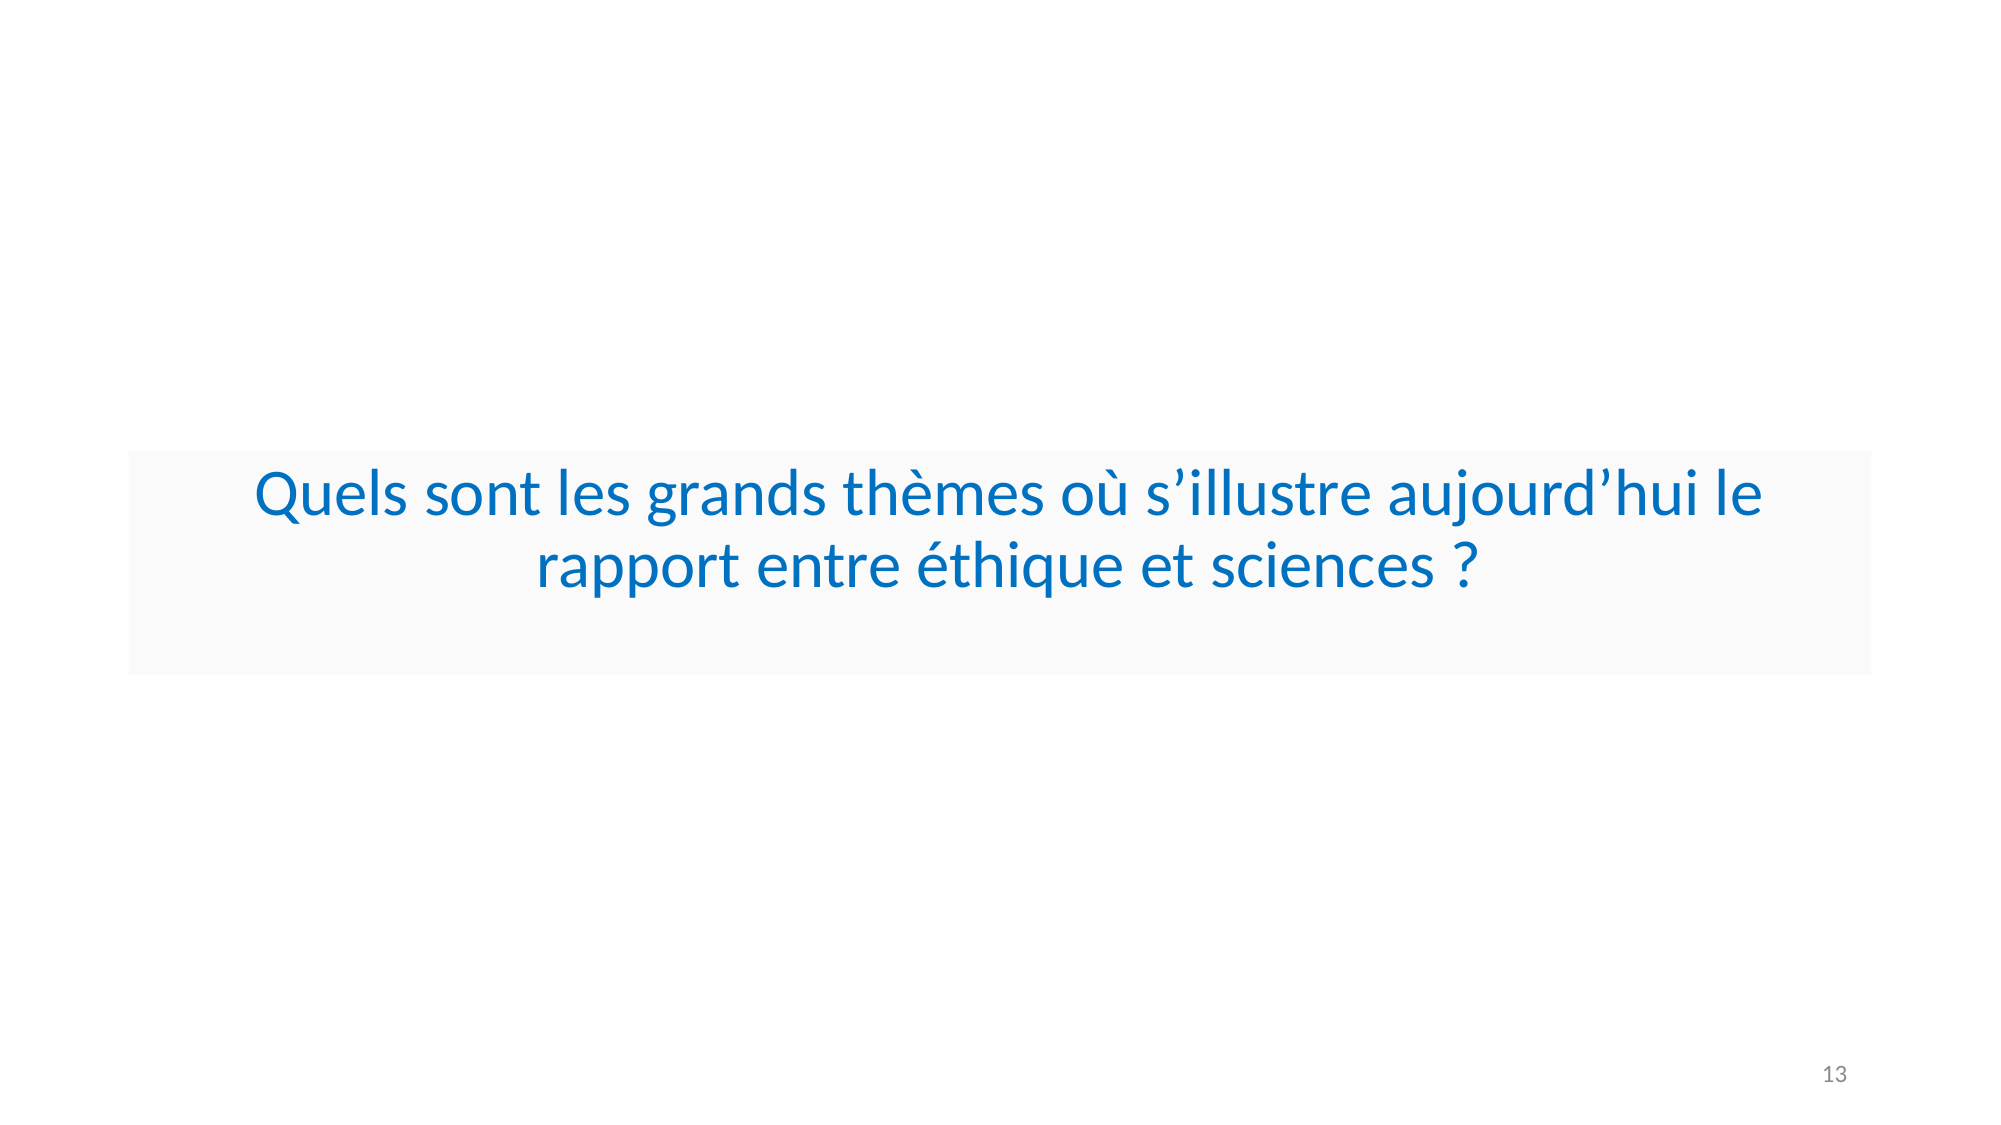

Quels sont les grands thèmes où s’illustre aujourd’hui le rapport entre éthique et sciences ?
13